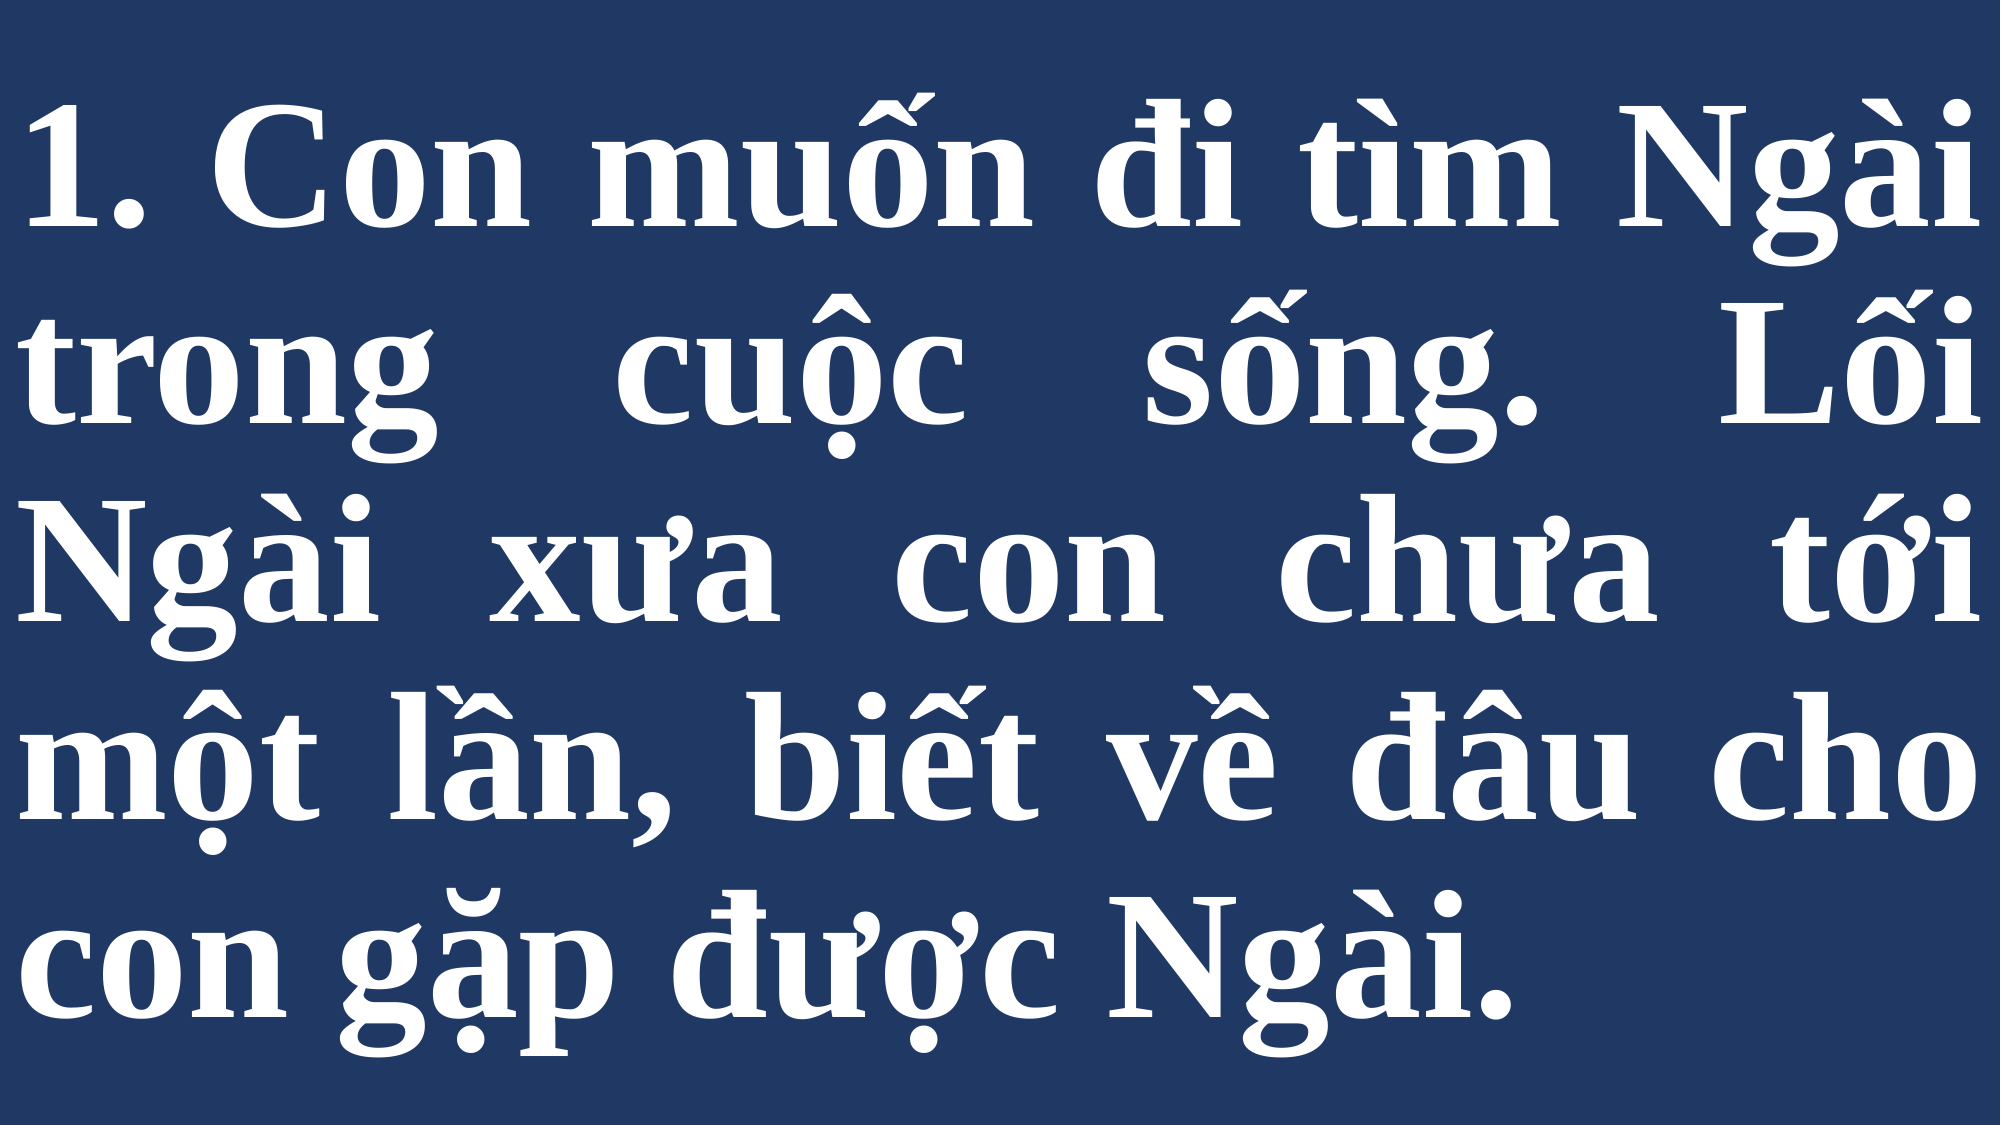

# 1. Con muốn đi tìm Ngài trong cuộc sống. Lối Ngài xưa con chưa tới một lần, biết về đâu cho con gặp được Ngài.